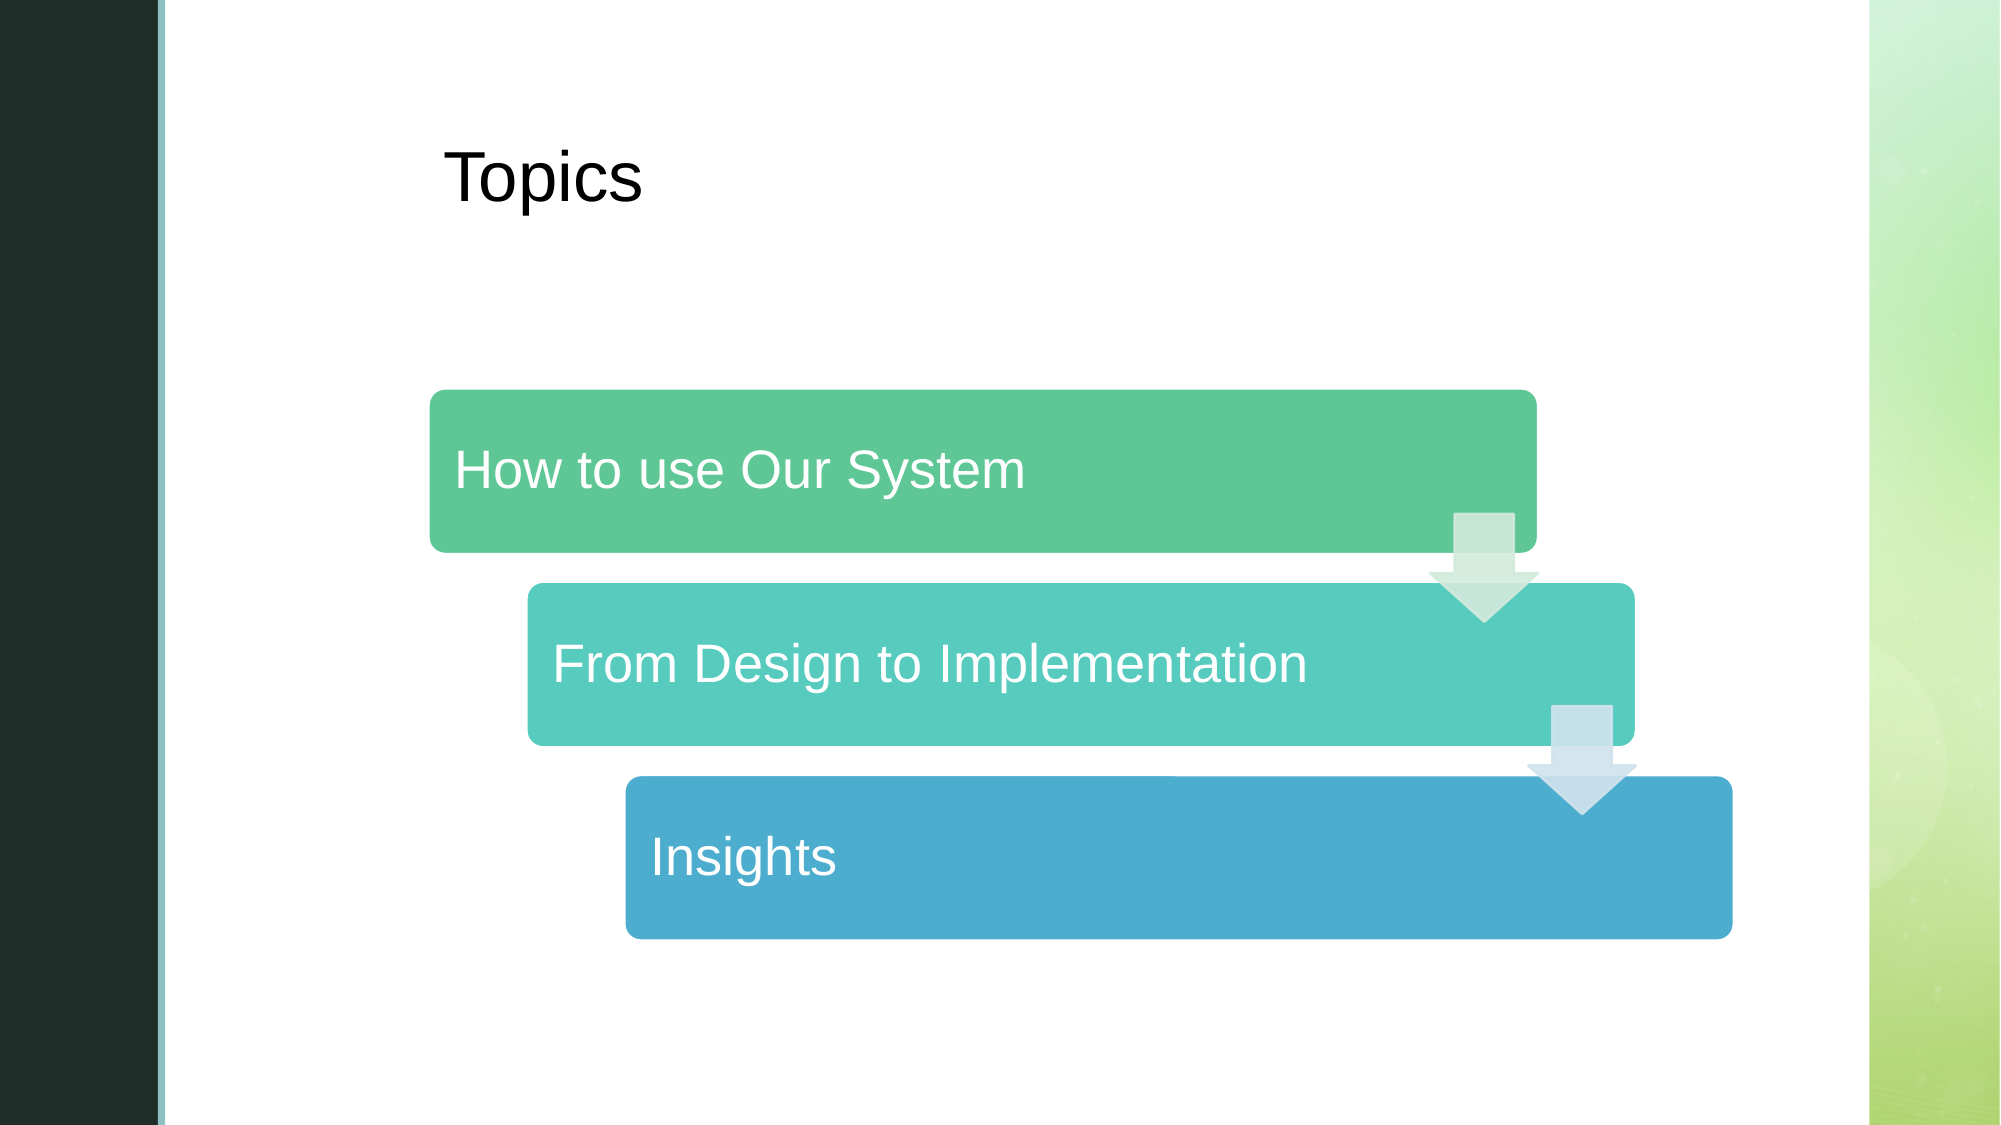

# Topics
How to use Our System
From Design to Implementation
Insights